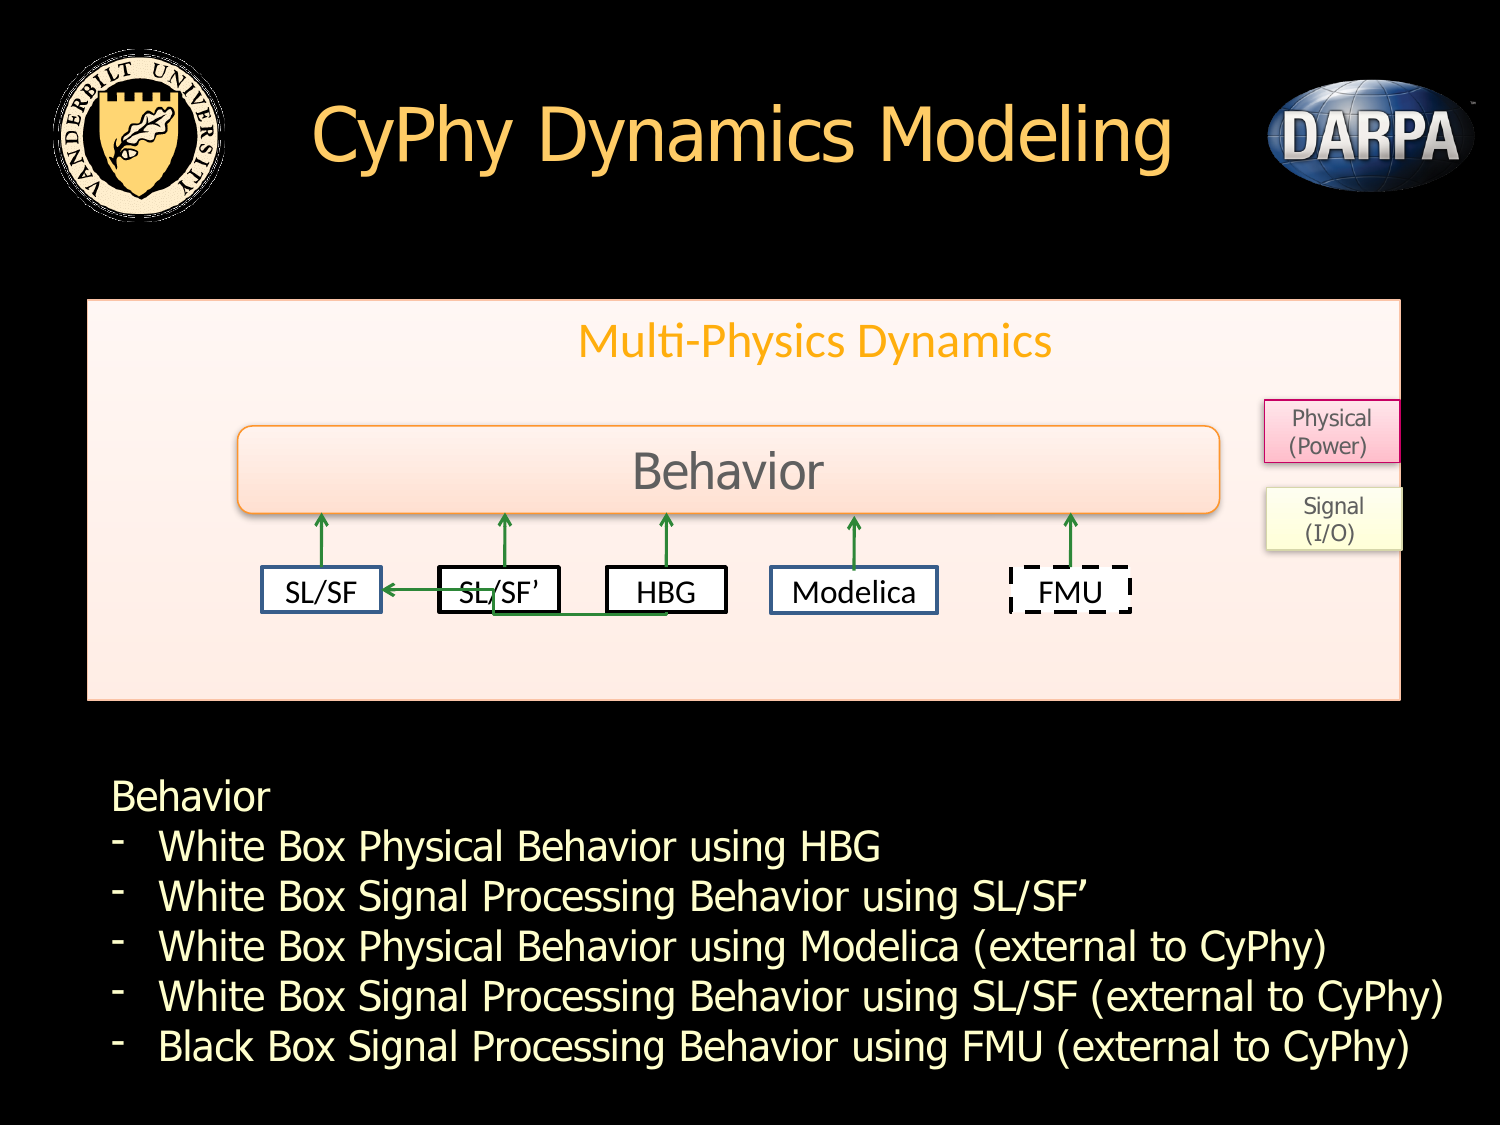

# CyPhy Dynamics Modeling

Multi-Physics Dynamics
Physical
(Power)
Behavior
Signal
(I/O)
FMU
SL/SF
SL/SF’
HBG
Modelica
Behavior
White Box Physical Behavior using HBG
White Box Signal Processing Behavior using SL/SF’
White Box Physical Behavior using Modelica (external to CyPhy)
White Box Signal Processing Behavior using SL/SF (external to CyPhy)
Black Box Signal Processing Behavior using FMU (external to CyPhy)